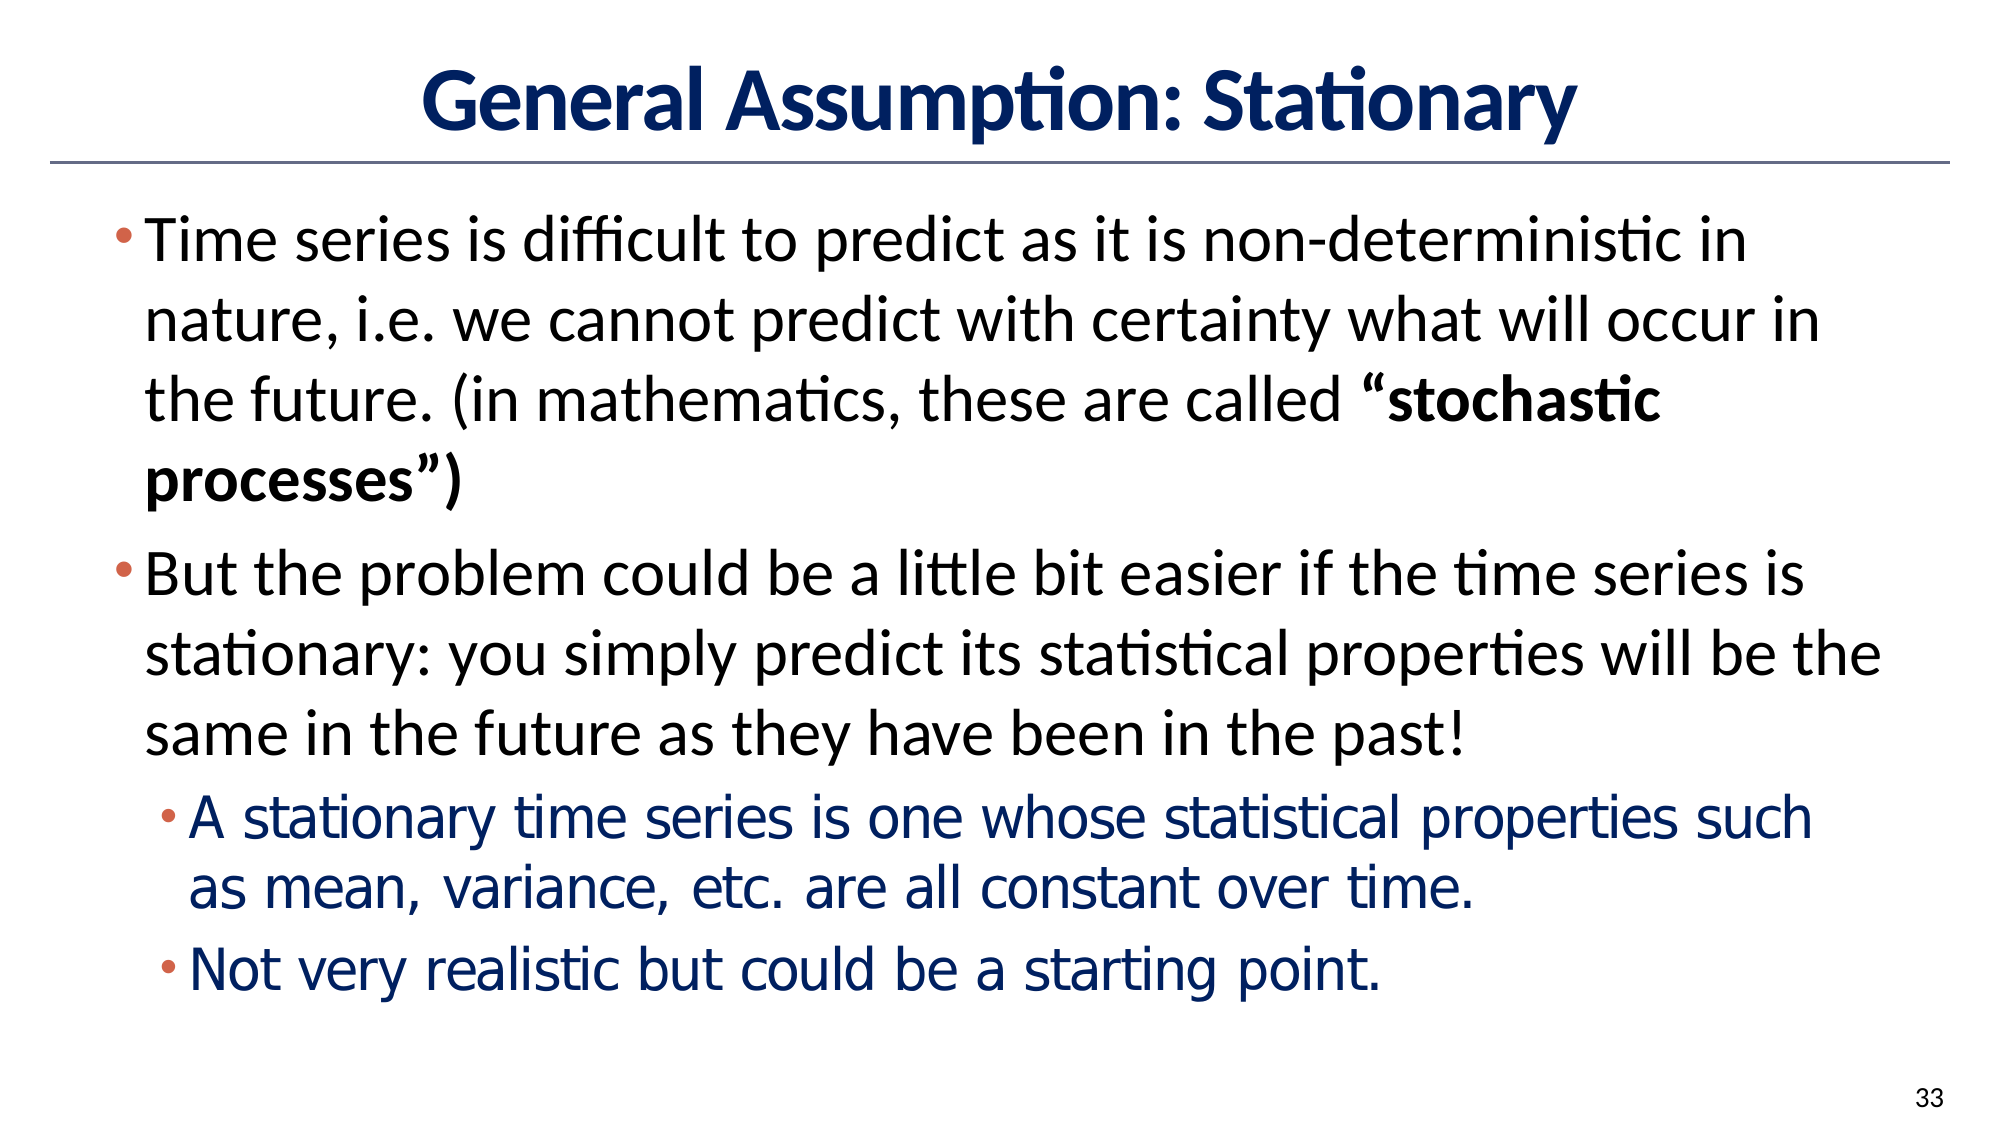

# General Assumption: Stationary
Time series is difficult to predict as it is non-deterministic in nature, i.e. we cannot predict with certainty what will occur in the future. (in mathematics, these are called “stochastic processes”)
But the problem could be a little bit easier if the time series is stationary: you simply predict its statistical properties will be the same in the future as they have been in the past!
A stationary time series is one whose statistical properties such as mean, variance, etc. are all constant over time.
Not very realistic but could be a starting point.
33